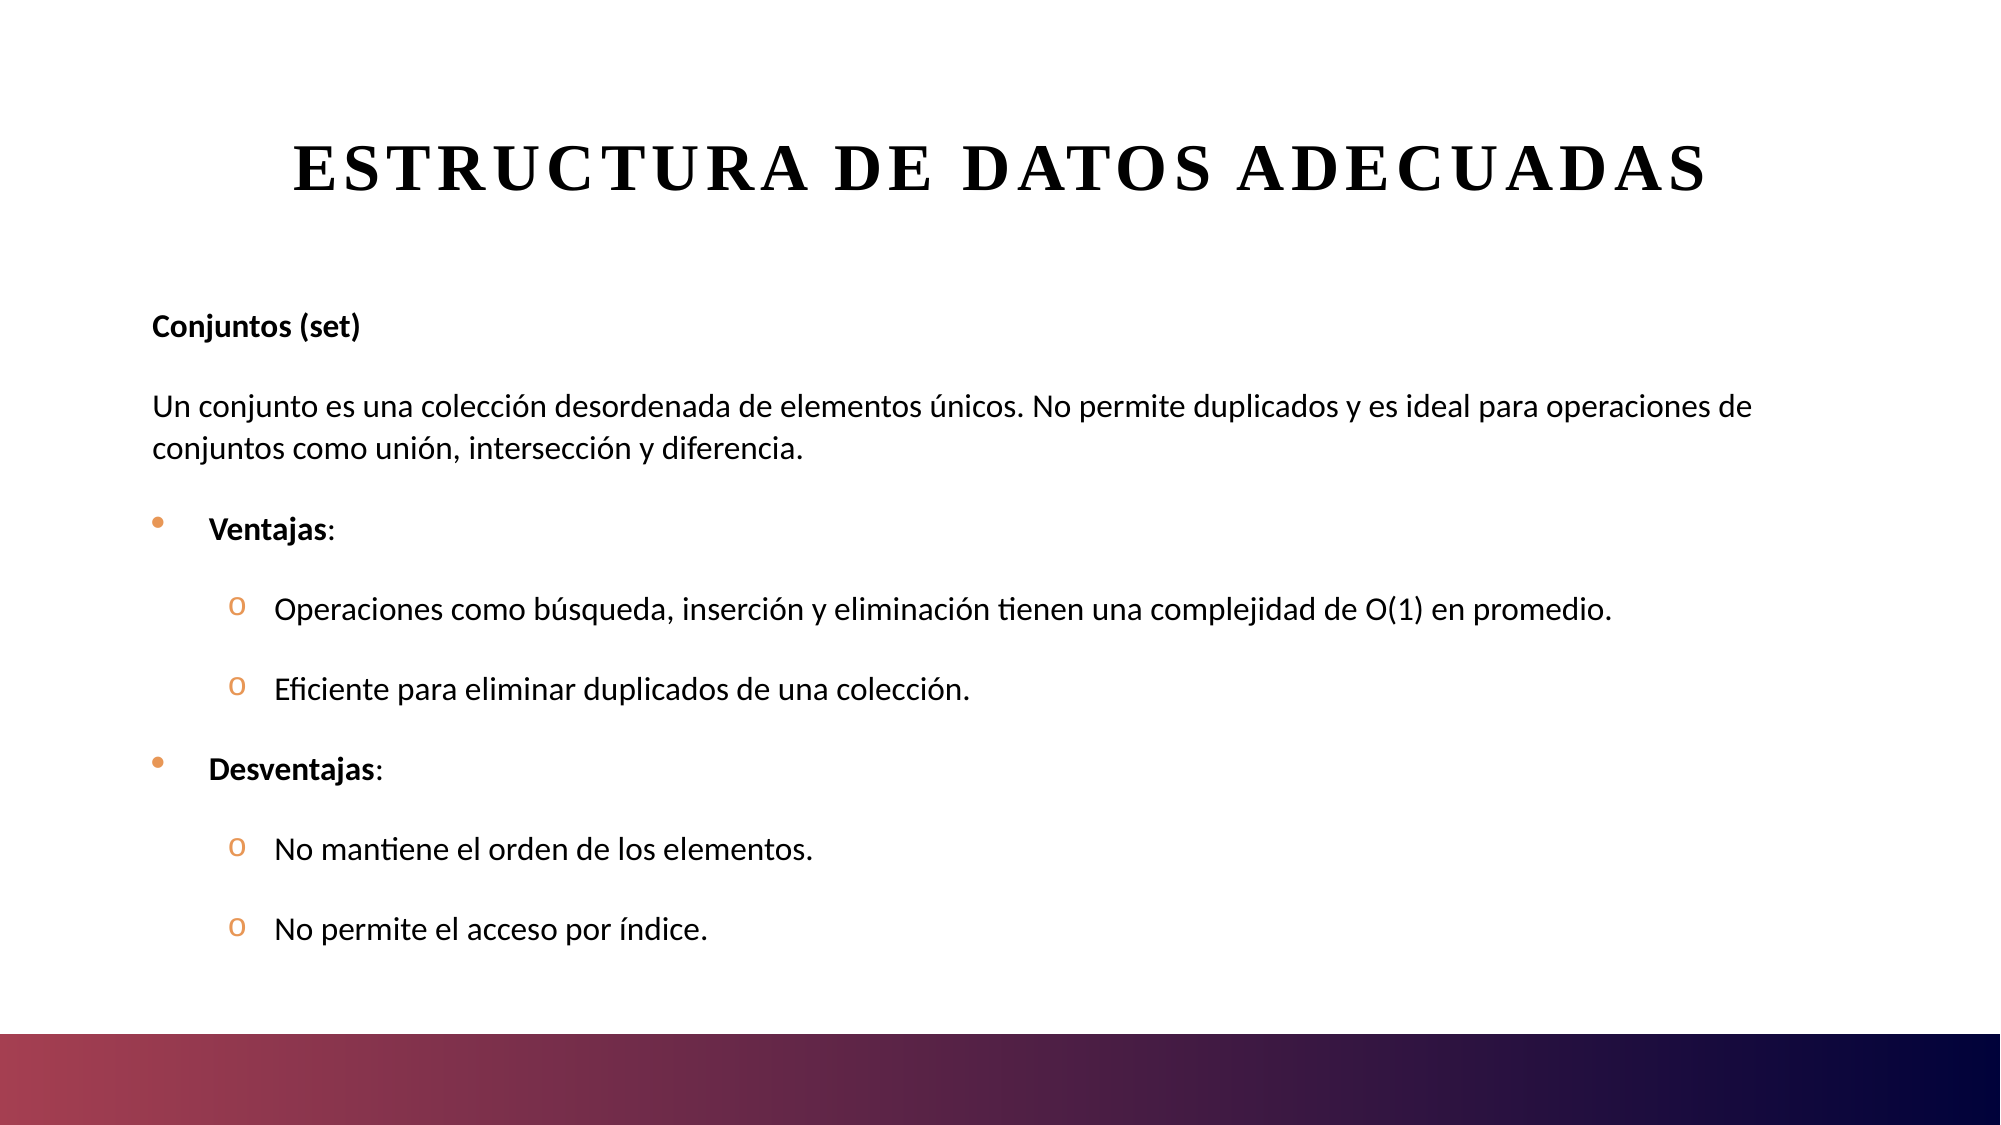

# Estructura de datos adecuadas
Conjuntos (set)
Un conjunto es una colección desordenada de elementos únicos. No permite duplicados y es ideal para operaciones de conjuntos como unión, intersección y diferencia.
Ventajas:
Operaciones como búsqueda, inserción y eliminación tienen una complejidad de O(1) en promedio.
Eficiente para eliminar duplicados de una colección.
Desventajas:
No mantiene el orden de los elementos.
No permite el acceso por índice.